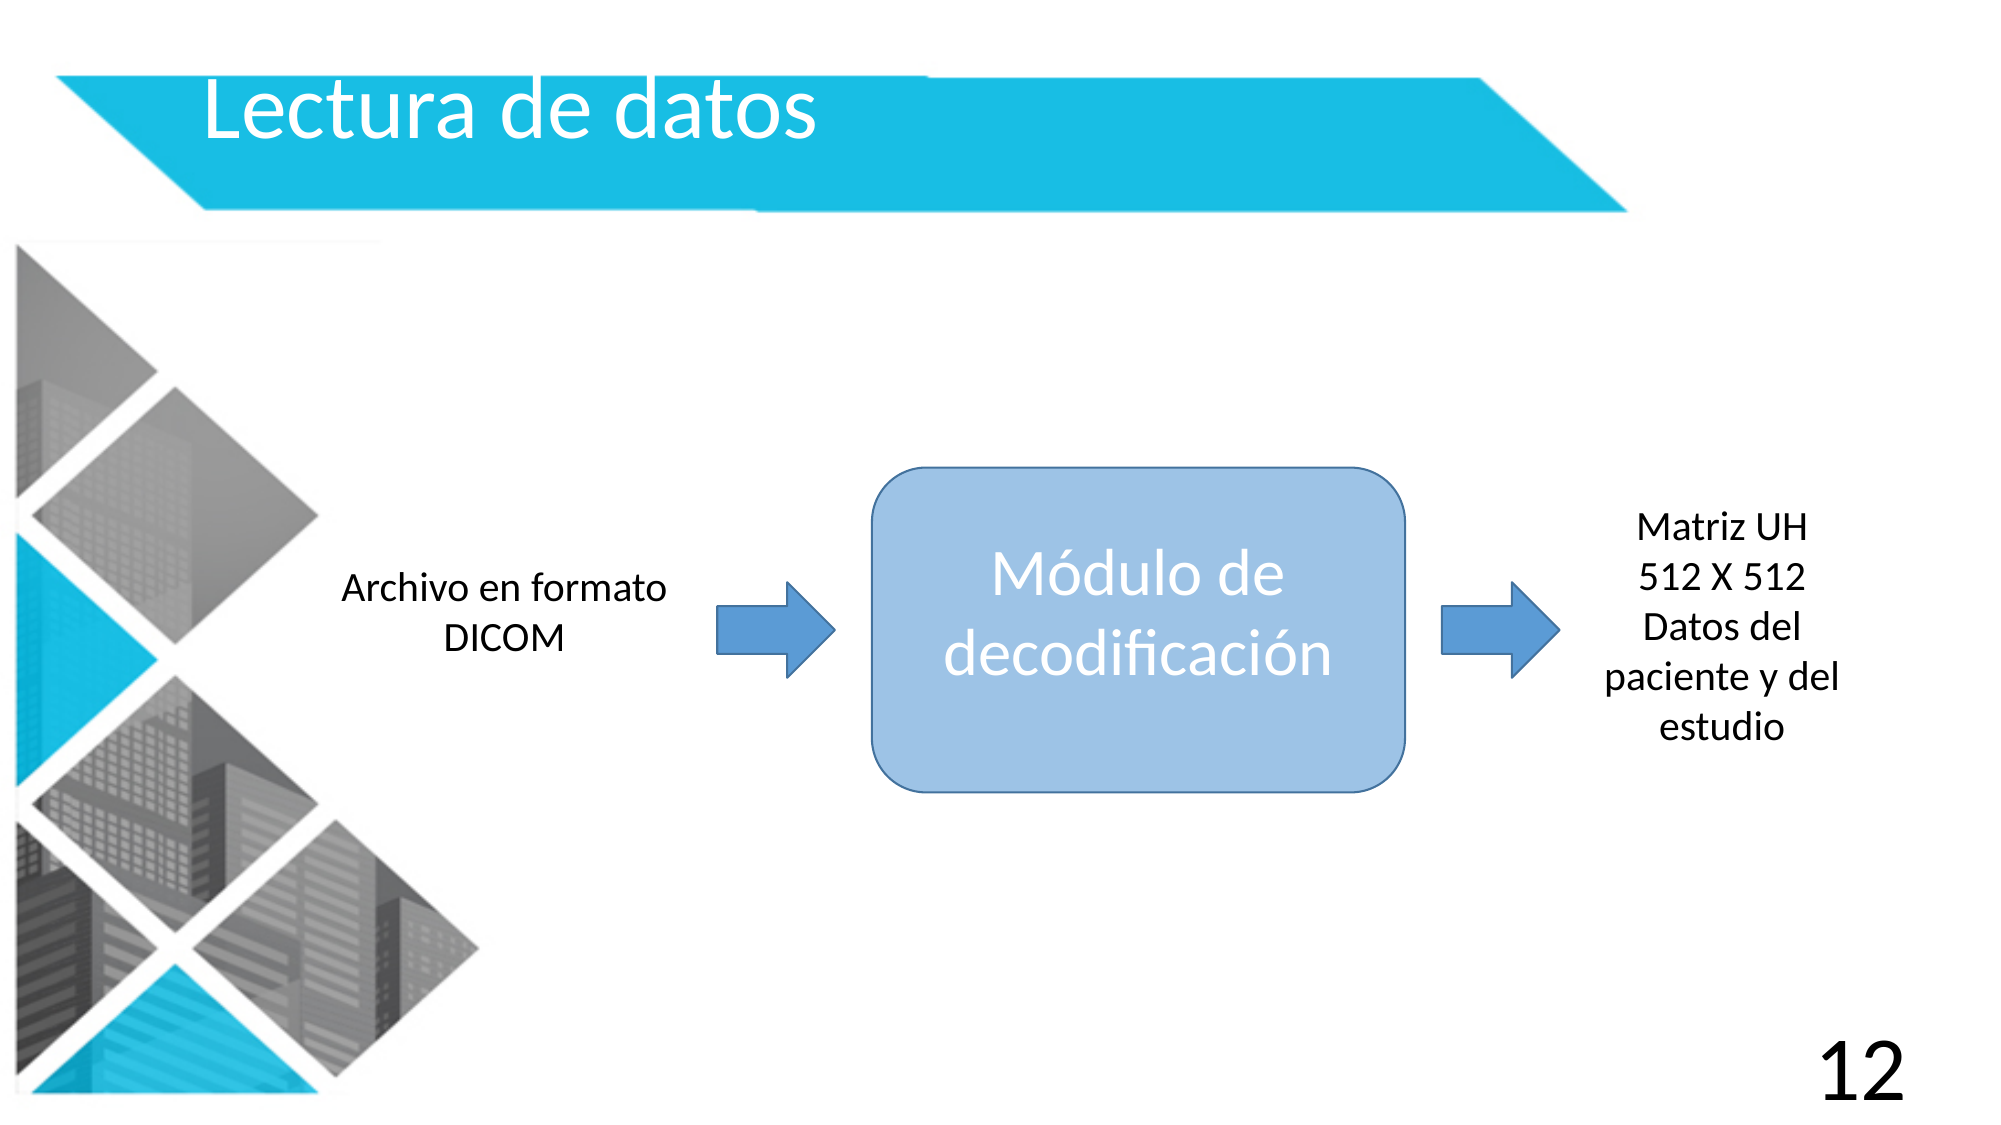

# Lectura de datos

Matriz UH
512 X 512
Datos del paciente y del estudio
Módulo de decodificación
Archivo en formato DICOM

12